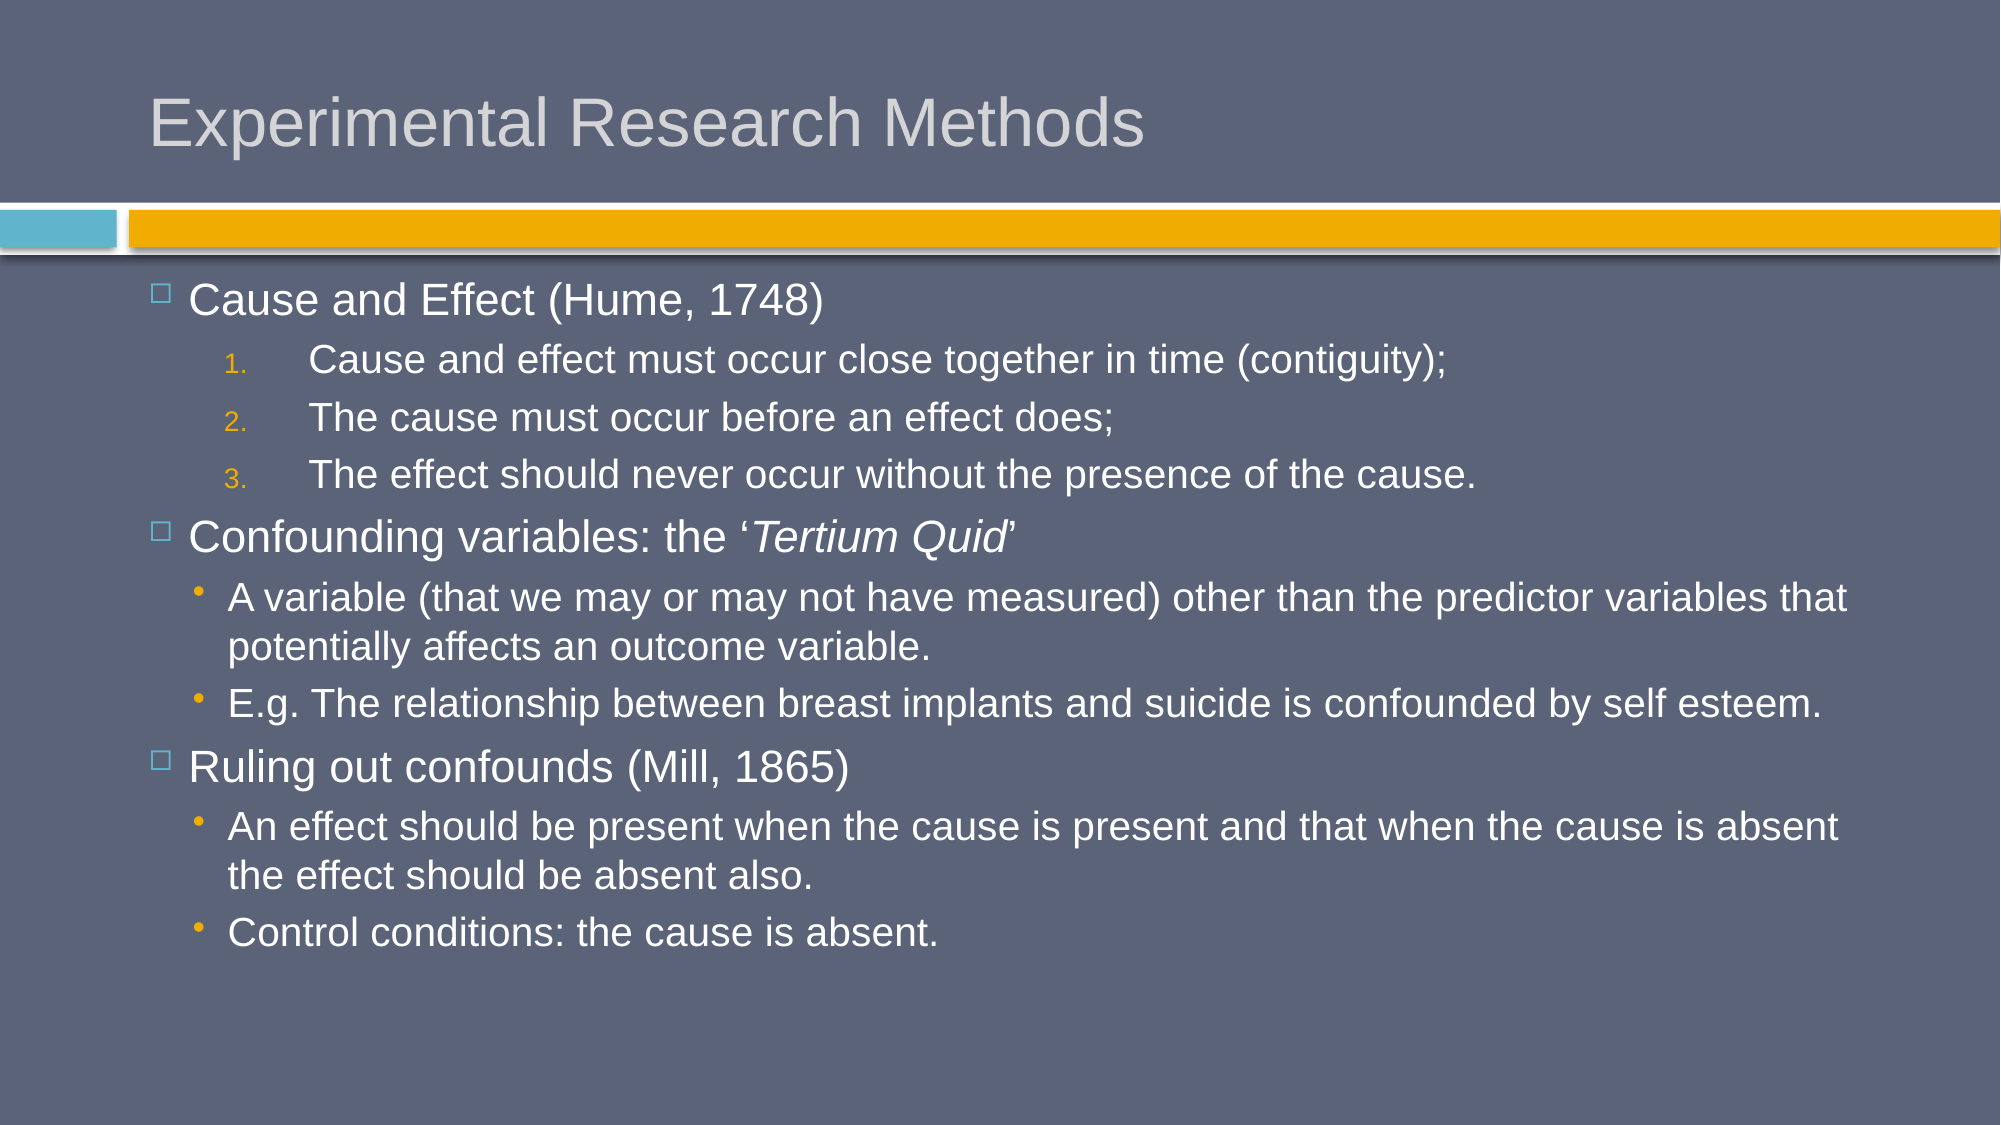

# Experimental Research Methods
Cause and Effect (Hume, 1748)
Cause and effect must occur close together in time (contiguity);
The cause must occur before an effect does;
The effect should never occur without the presence of the cause.
Confounding variables: the ‘Tertium Quid’
A variable (that we may or may not have measured) other than the predictor variables that potentially affects an outcome variable.
E.g. The relationship between breast implants and suicide is confounded by self esteem.
Ruling out confounds (Mill, 1865)
An effect should be present when the cause is present and that when the cause is absent the effect should be absent also.
Control conditions: the cause is absent.